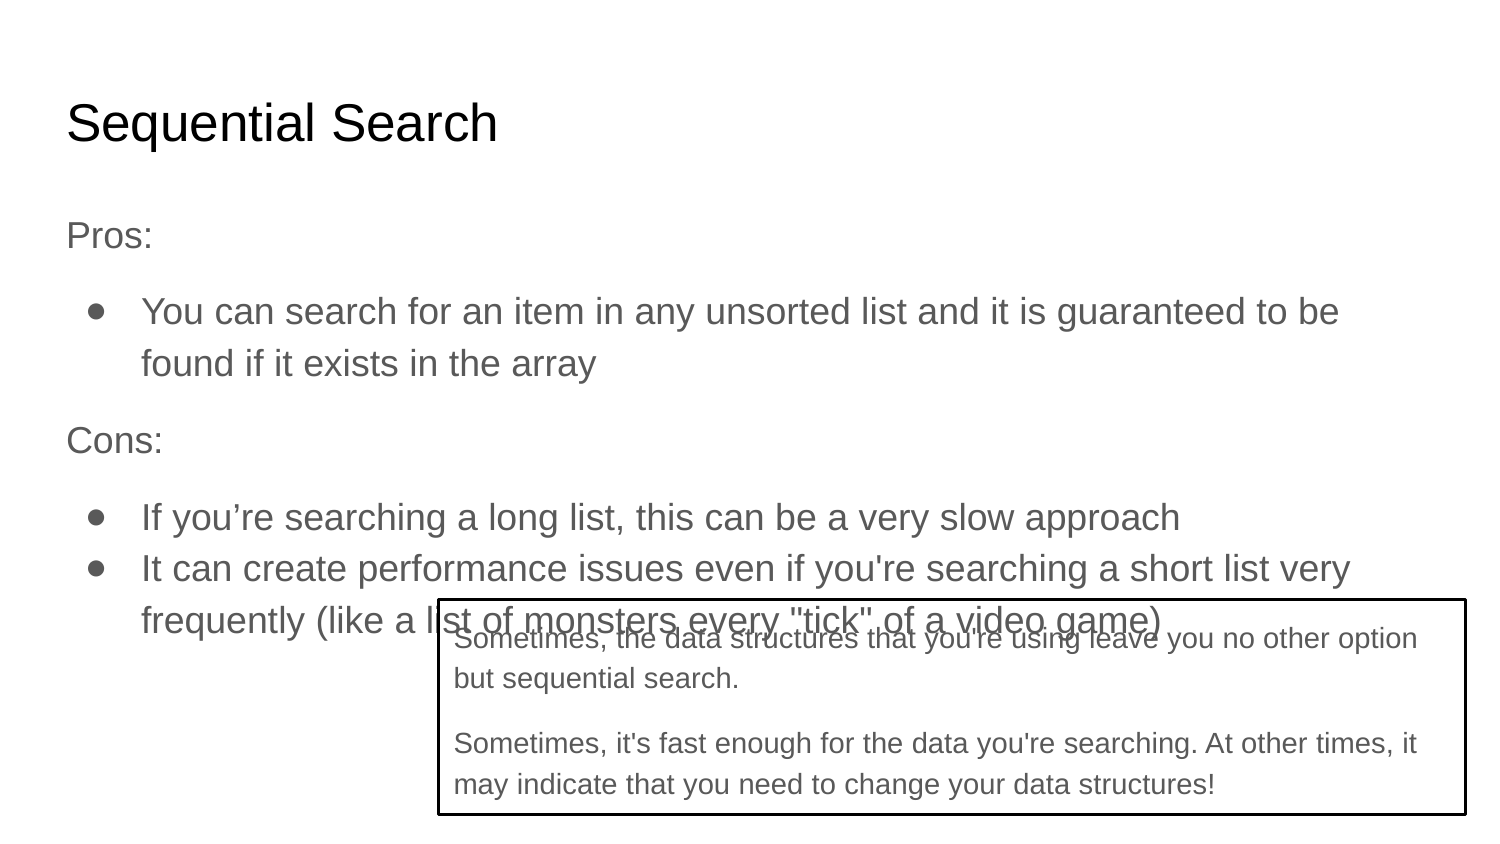

# Sequential Search
Pros:
You can search for an item in any unsorted list and it is guaranteed to be found if it exists in the array
Cons:
If you’re searching a long list, this can be a very slow approach
It can create performance issues even if you're searching a short list very frequently (like a list of monsters every "tick" of a video game)

Sometimes, the data structures that you're using leave you no other option but sequential search.
Sometimes, it's fast enough for the data you're searching. At other times, it may indicate that you need to change your data structures!